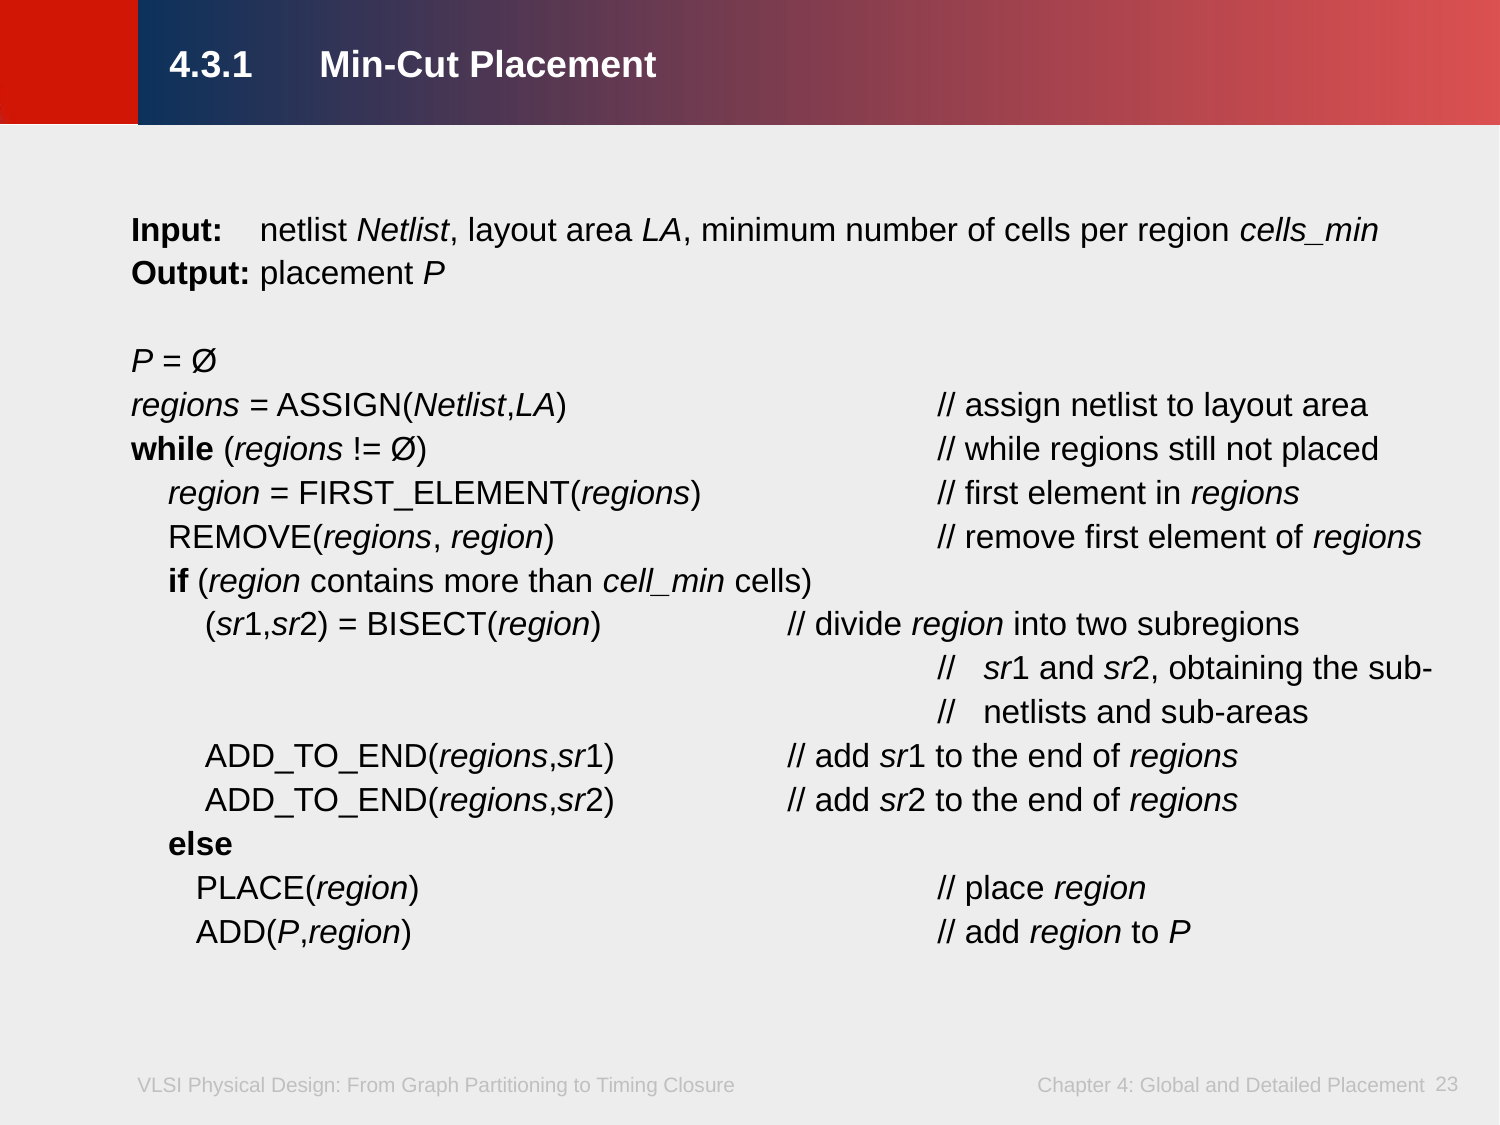

# 4.3.1	Min-Cut Placement
Input:    netlist Netlist, layout area LA, minimum number of cells per region cells_min
Output: placement P
P = Ø
regions = ASSIGN(Netlist,LA)			// assign netlist to layout area
while (regions != Ø)				// while regions still not placed
    region = FIRST_ELEMENT(regions)		// first element in regions
    REMOVE(regions, region)			// remove first element of regions
    if (region contains more than cell_min cells)
        (sr1,sr2) = BISECT(region)		// divide region into two subregions
					//   sr1 and sr2, obtaining the sub-
					//   netlists and sub-areas
        ADD_TO_END(regions,sr1)		// add sr1 to the end of regions
        ADD_TO_END(regions,sr2)		// add sr2 to the end of regions
    else
       PLACE(region)				// place region
       ADD(P,region)				// add region to P
23